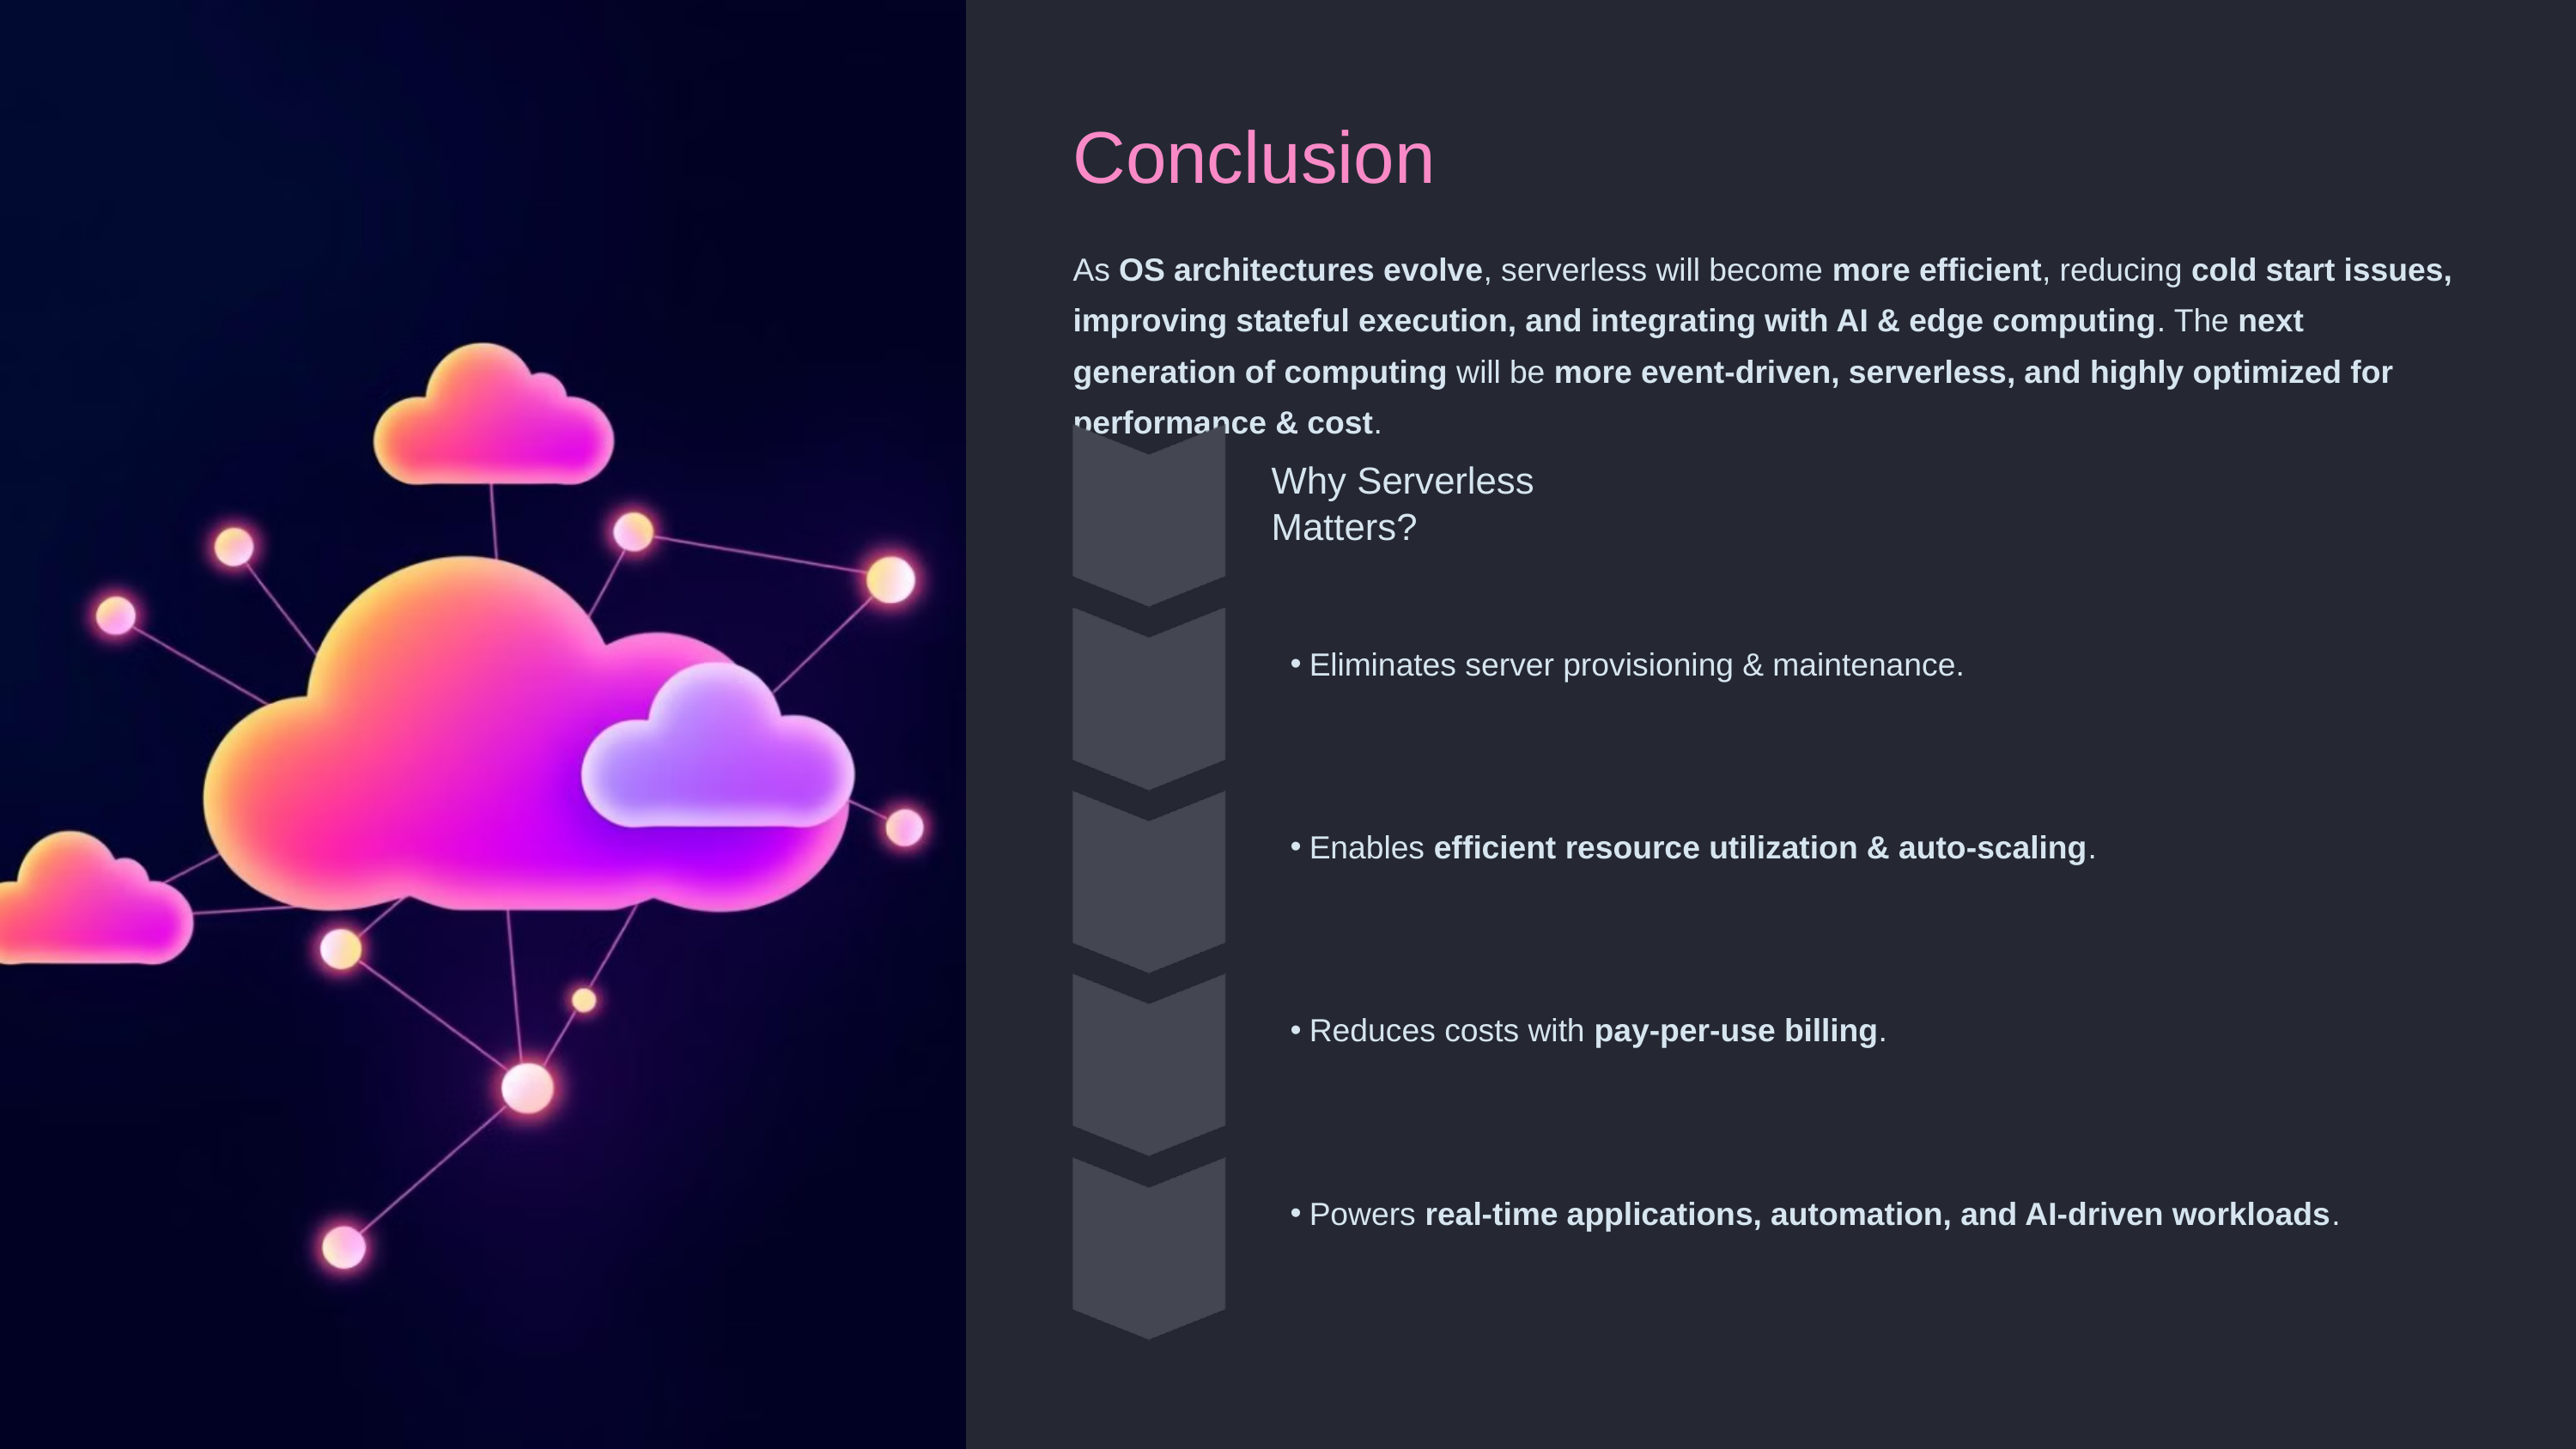

Conclusion

As OS architectures evolve, serverless will become more efficient, reducing cold start issues, improving stateful execution, and integrating with AI & edge computing. The next generation of computing will be more event-driven, serverless, and highly optimized for performance & cost.

Why Serverless Matters?

Eliminates server provisioning & maintenance.

Enables efficient resource utilization & auto-scaling.

Reduces costs with pay-per-use billing.

Powers real-time applications, automation, and AI-driven workloads.